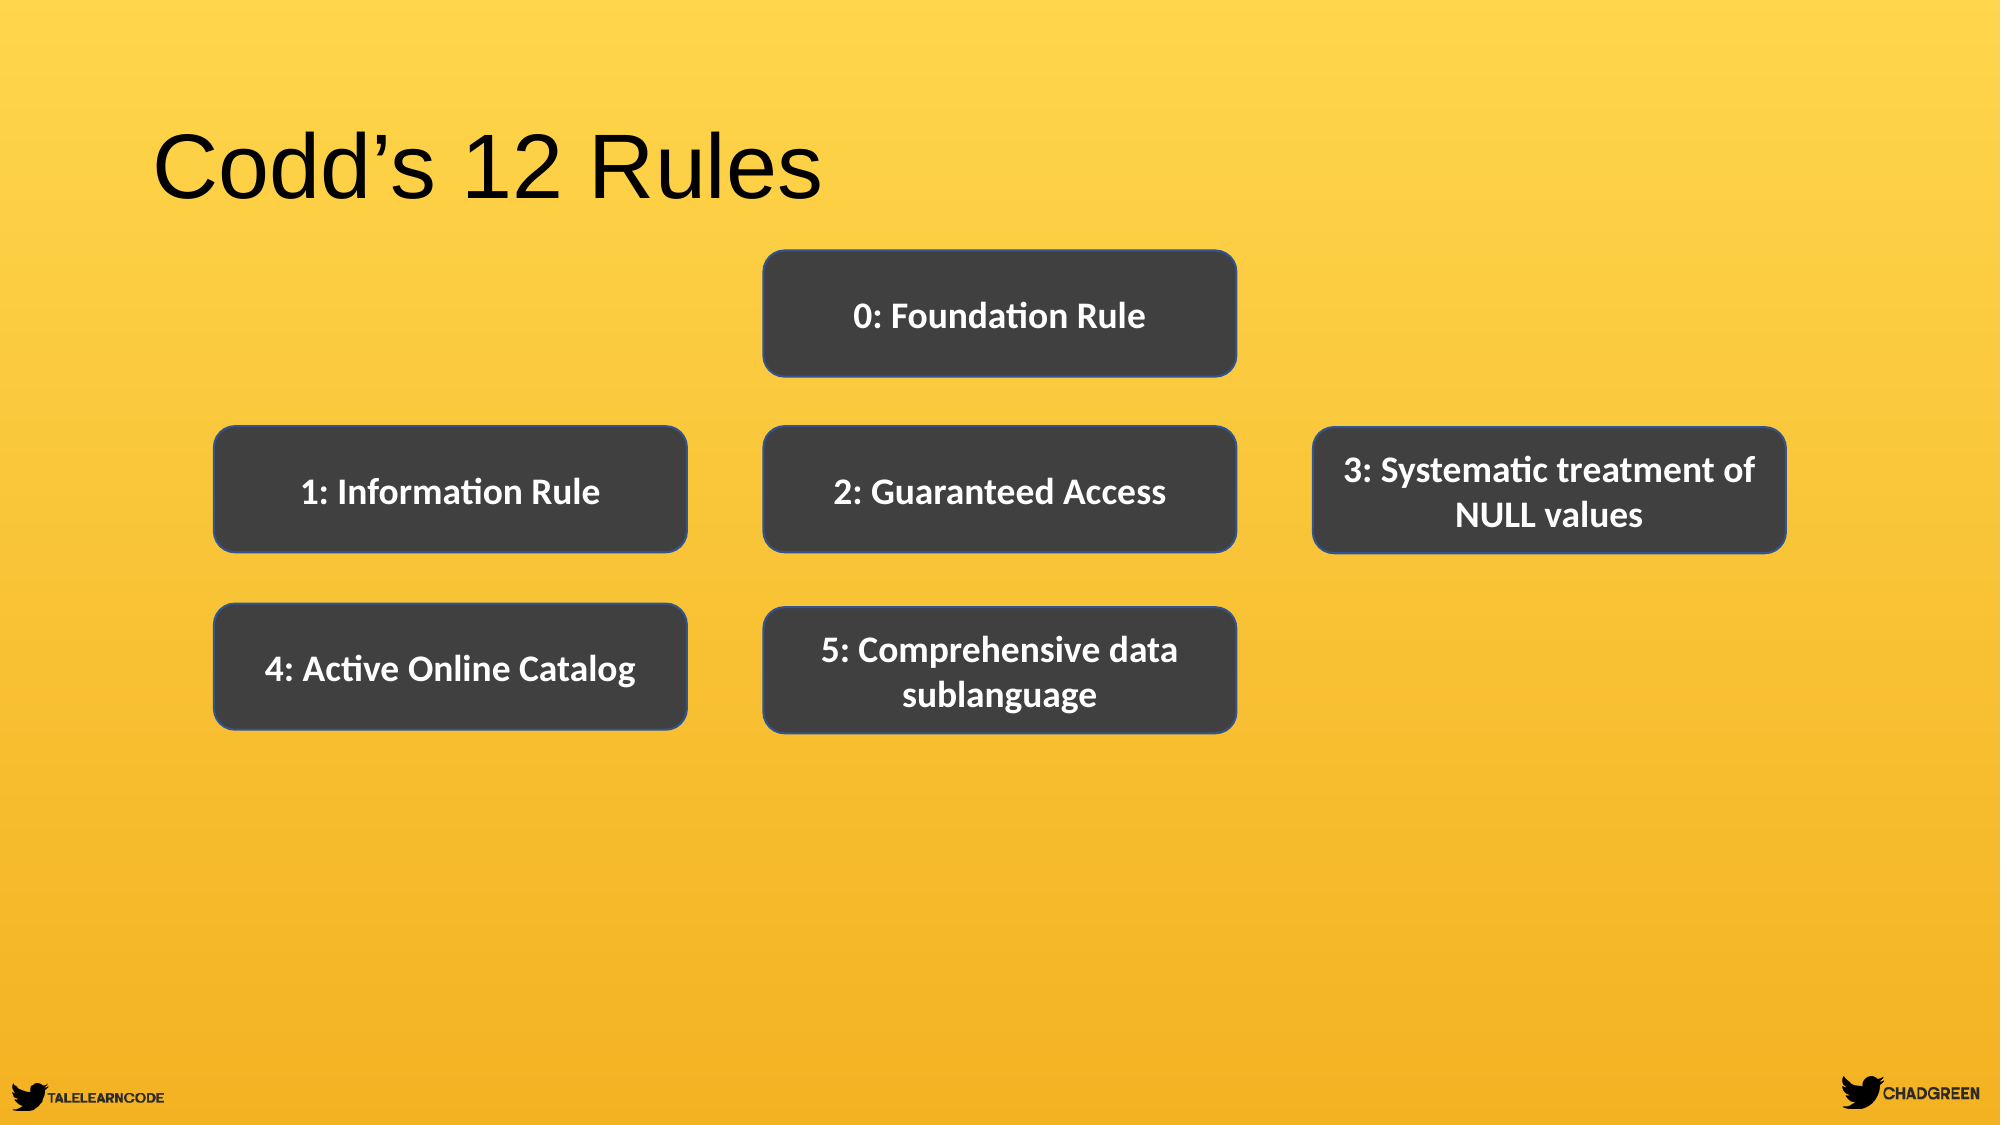

# Codd’s 12 Rules
0: Foundation Rule
2: Guaranteed Access
1: Information Rule
3: Systematic treatment of NULL values
4: Active Online Catalog
5: Comprehensive data sublanguage